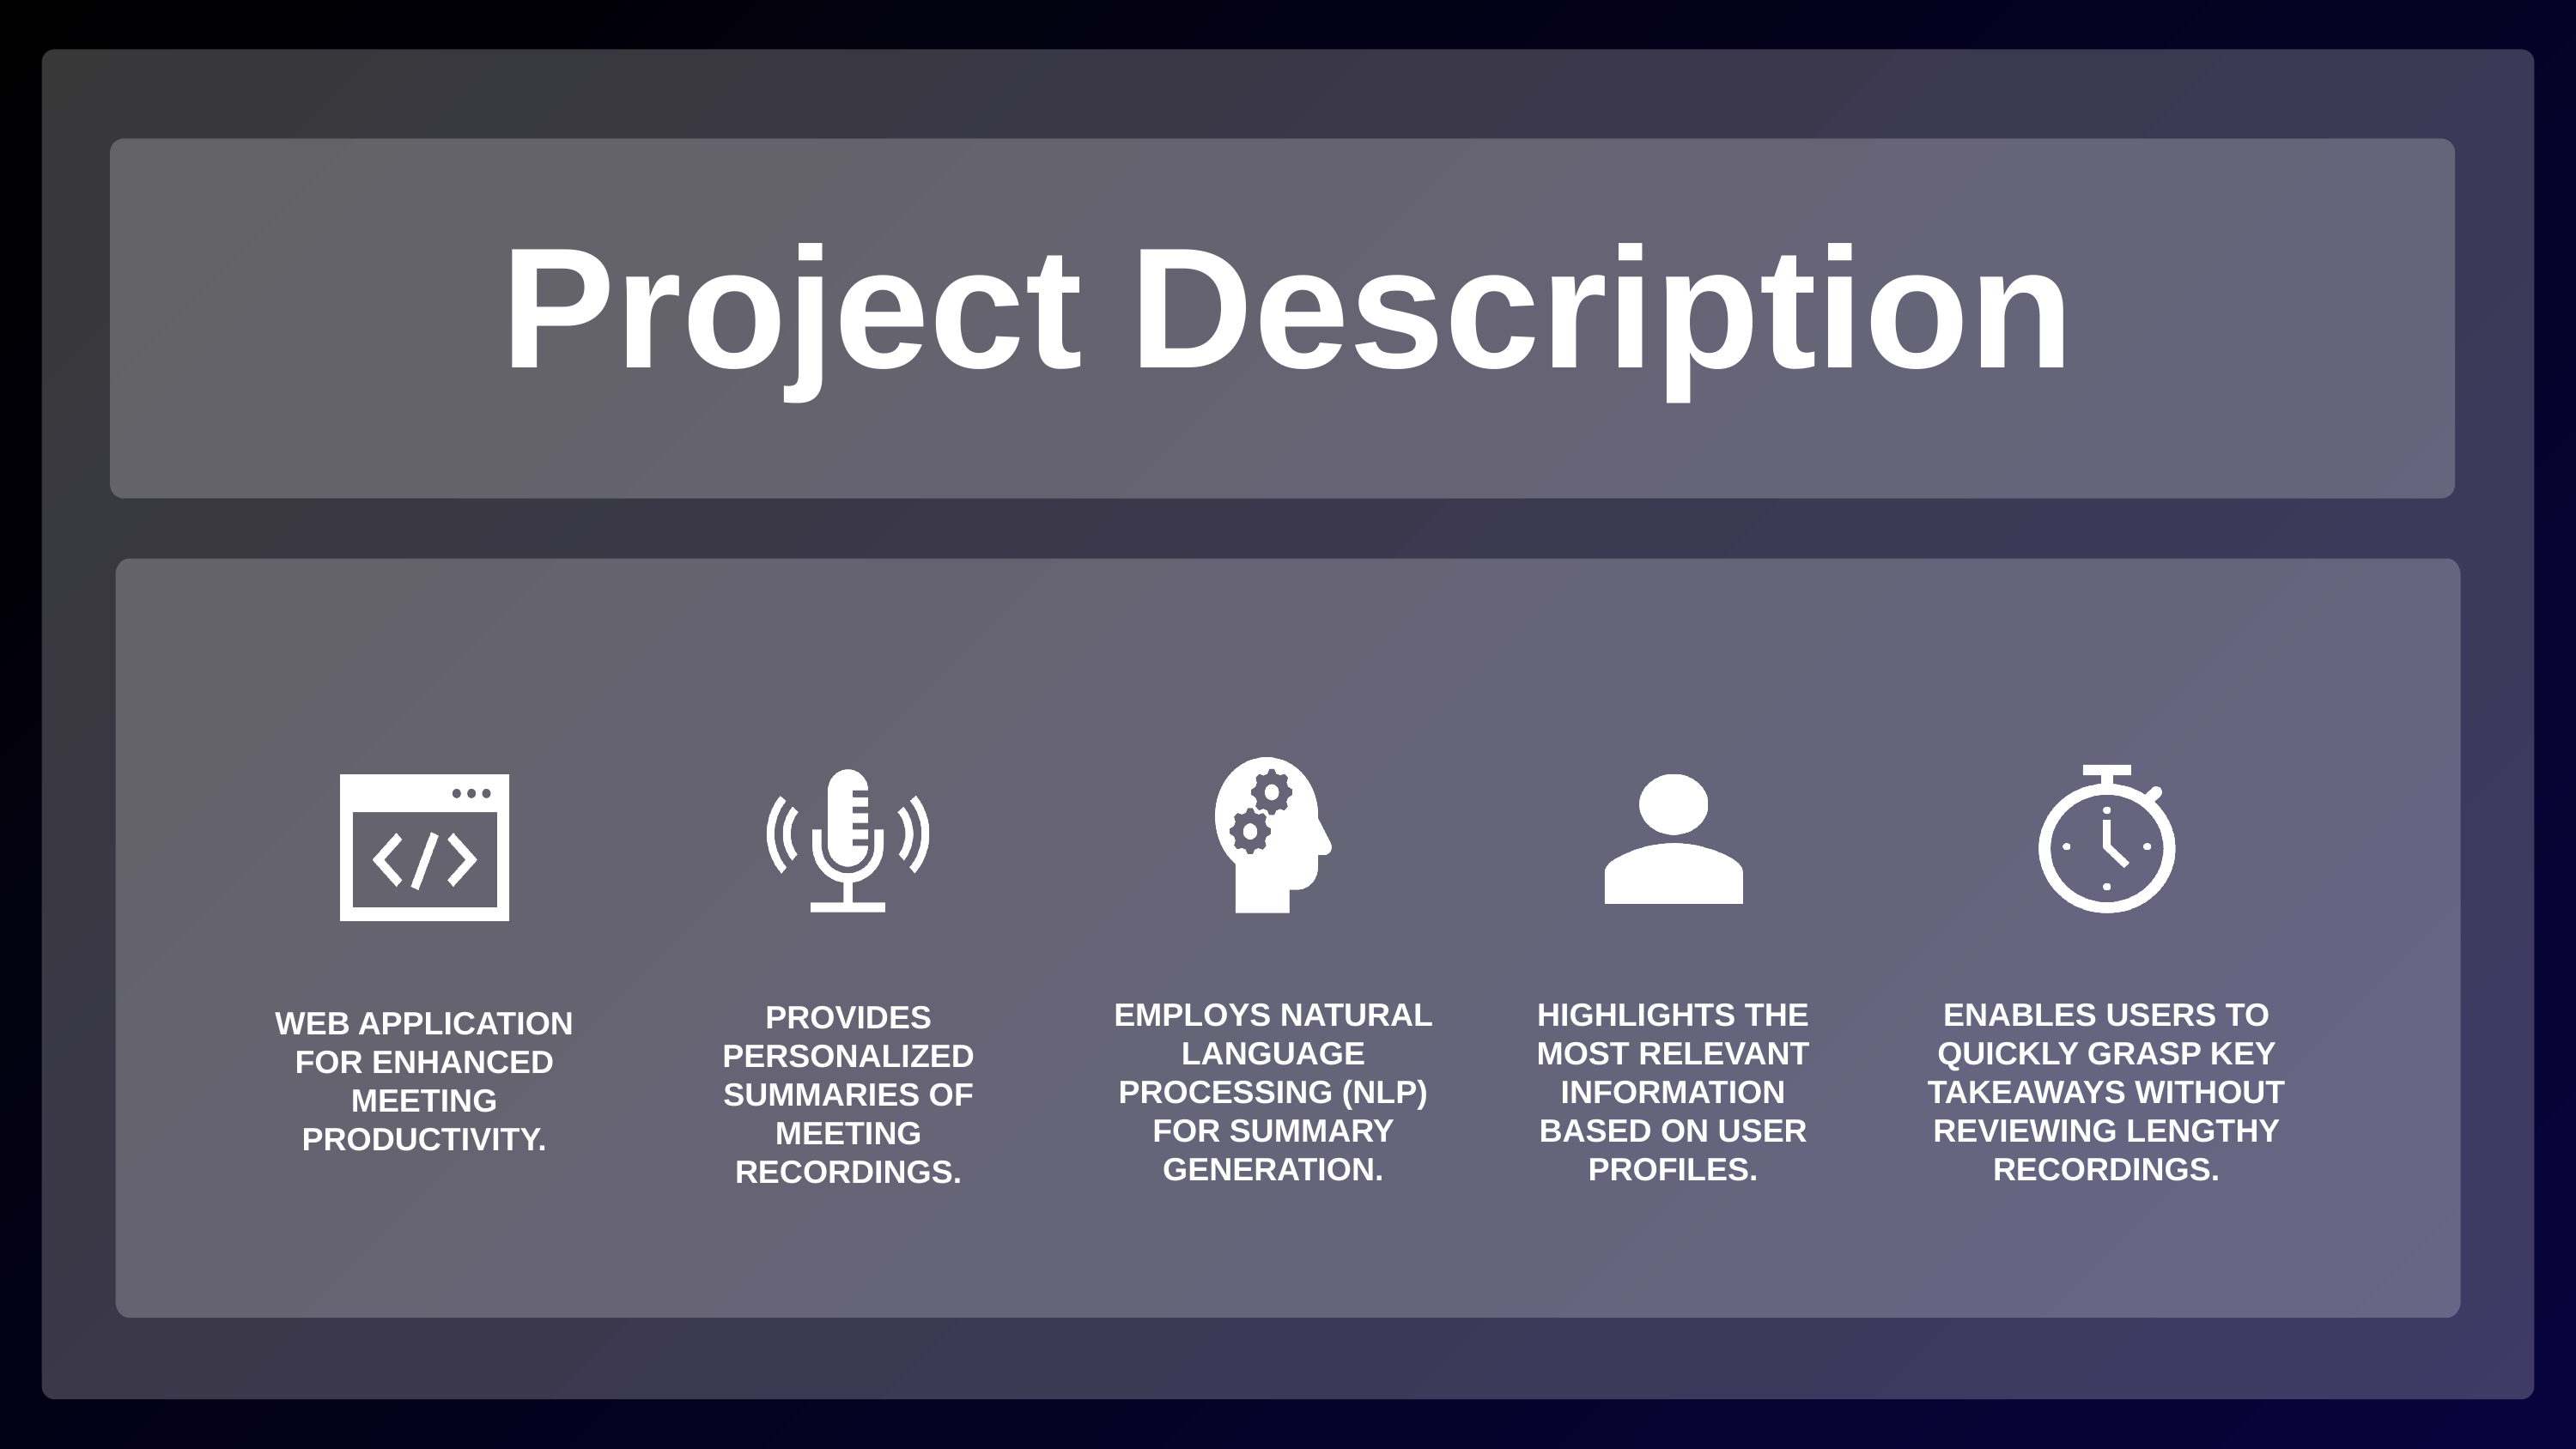

Project Description

Web application for enhanced meeting productivity.
Provides personalized summaries of meeting recordings.
Employs natural language processing (NLP) for summary generation.
Highlights the most relevant information based on user profiles.
Enables users to quickly grasp key takeaways without reviewing lengthy recordings.